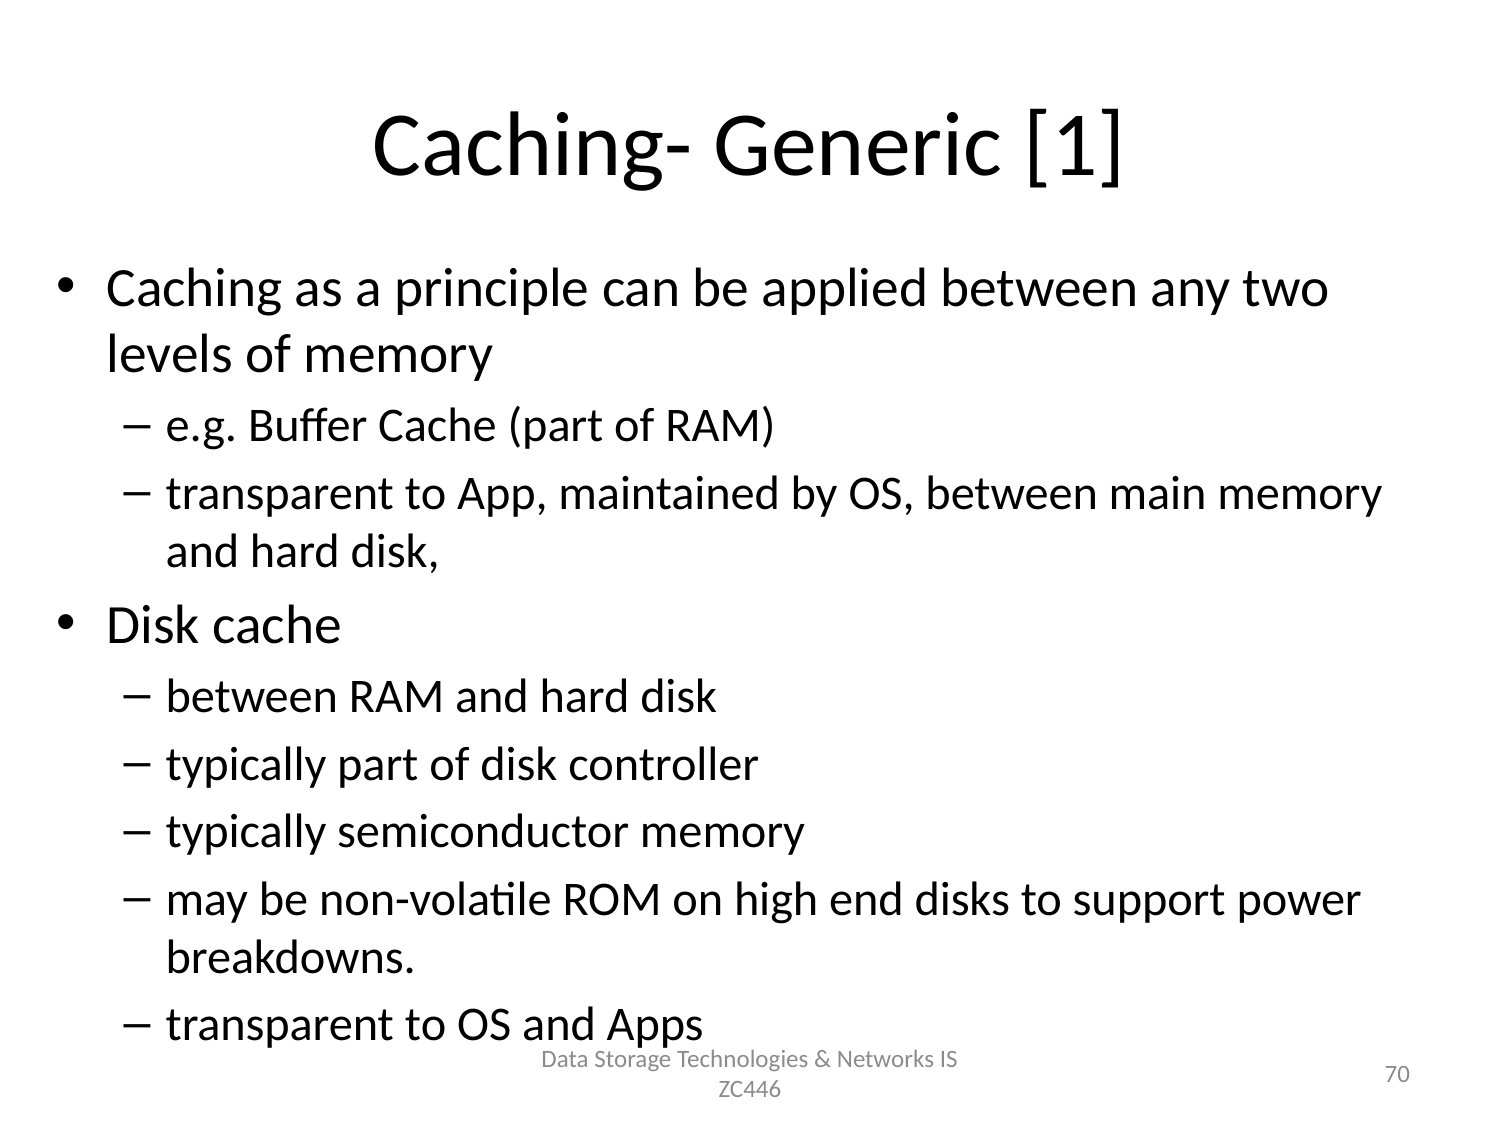

# Caching- Generic [1]
Caching as a principle can be applied between any two levels of memory
e.g. Buffer Cache (part of RAM)
transparent to App, maintained by OS, between main memory and hard disk,
Disk cache
between RAM and hard disk
typically part of disk controller
typically semiconductor memory
may be non-volatile ROM on high end disks to support power breakdowns.
transparent to OS and Apps
Data Storage Technologies & Networks IS ZC446
70